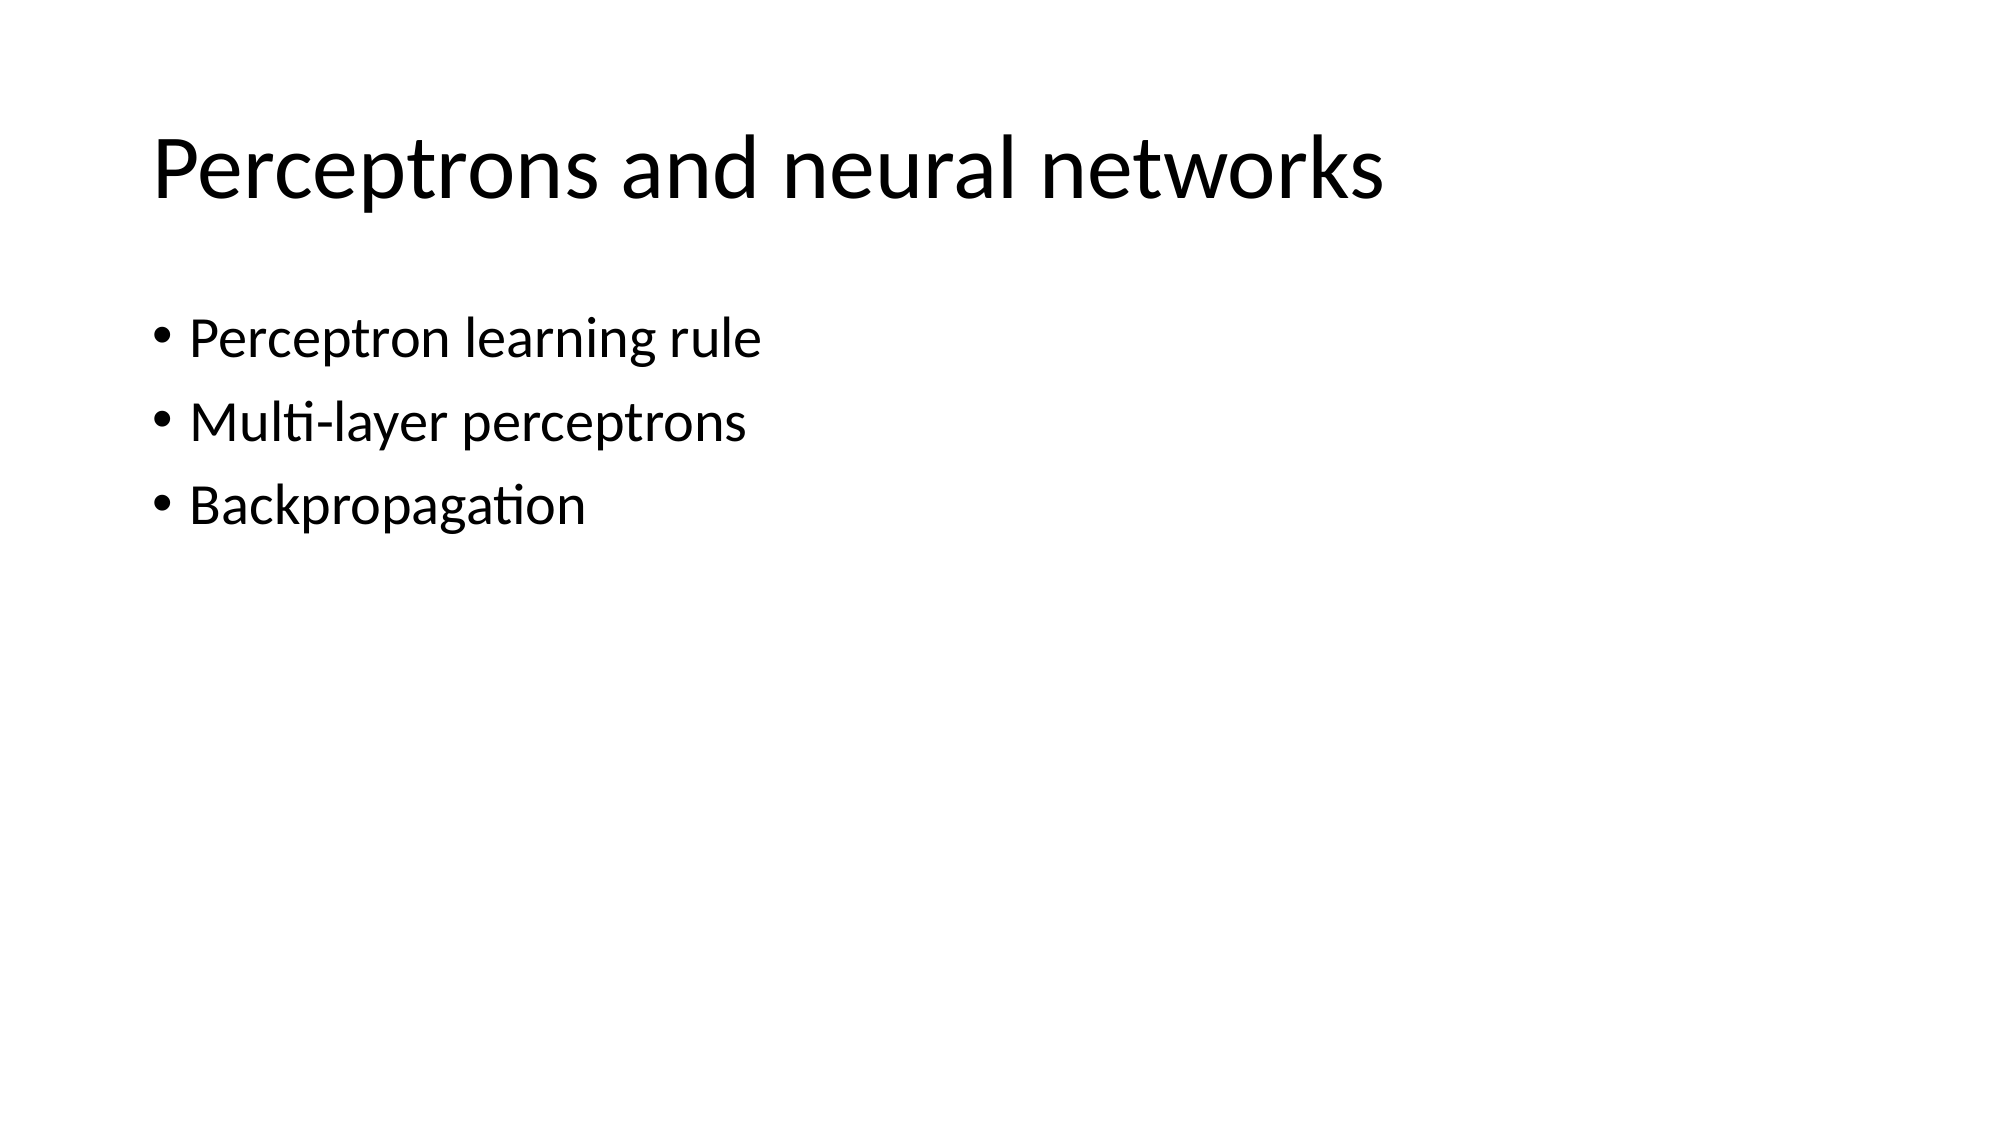

# Perceptrons and neural networks
Perceptron learning rule
Multi-layer perceptrons
Backpropagation